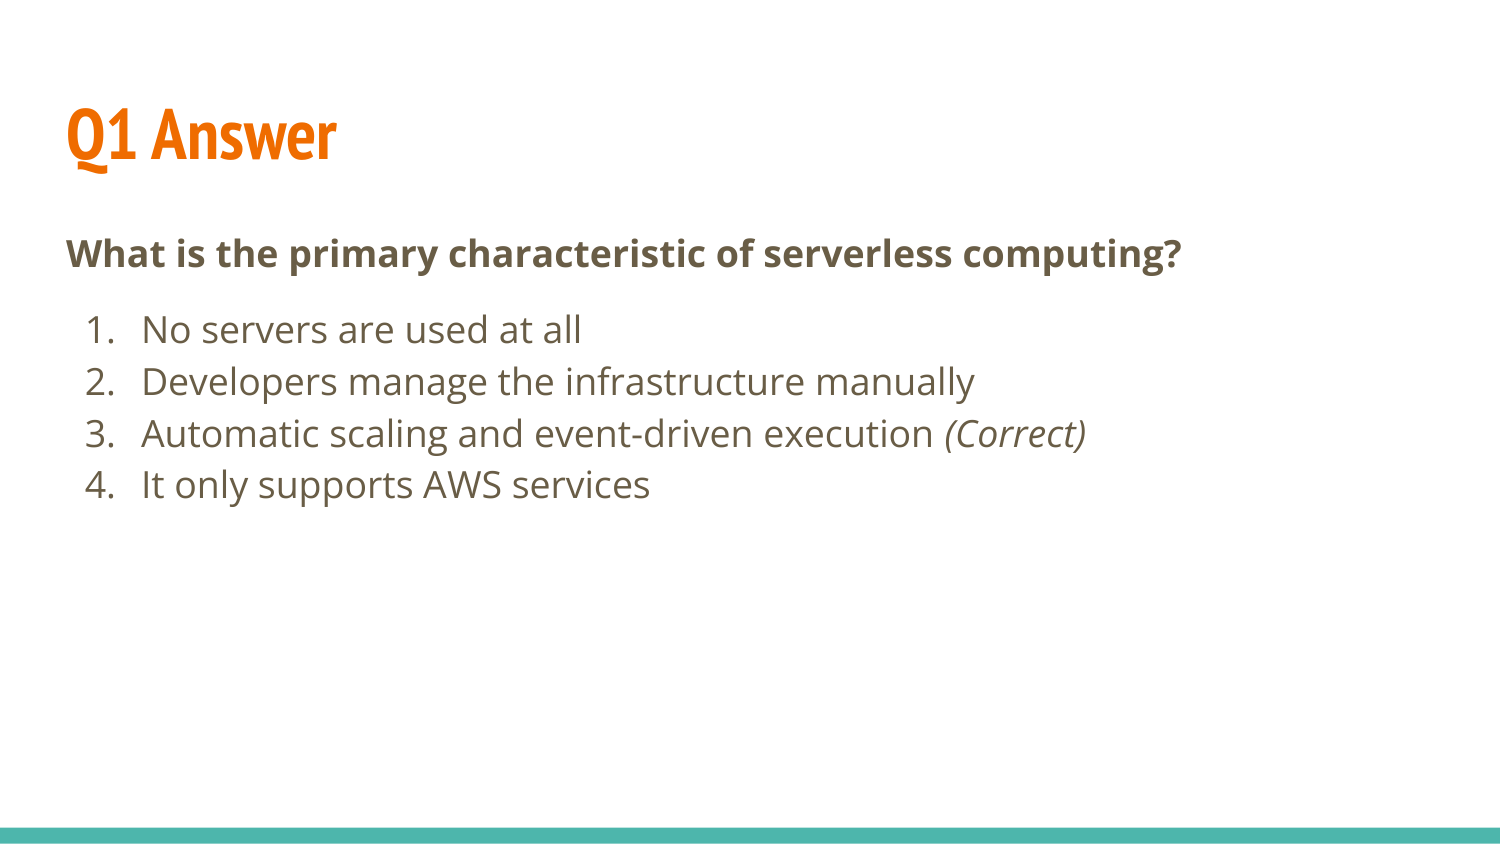

# Q1 Answer
What is the primary characteristic of serverless computing?
No servers are used at all
Developers manage the infrastructure manually
Automatic scaling and event-driven execution (Correct)
It only supports AWS services